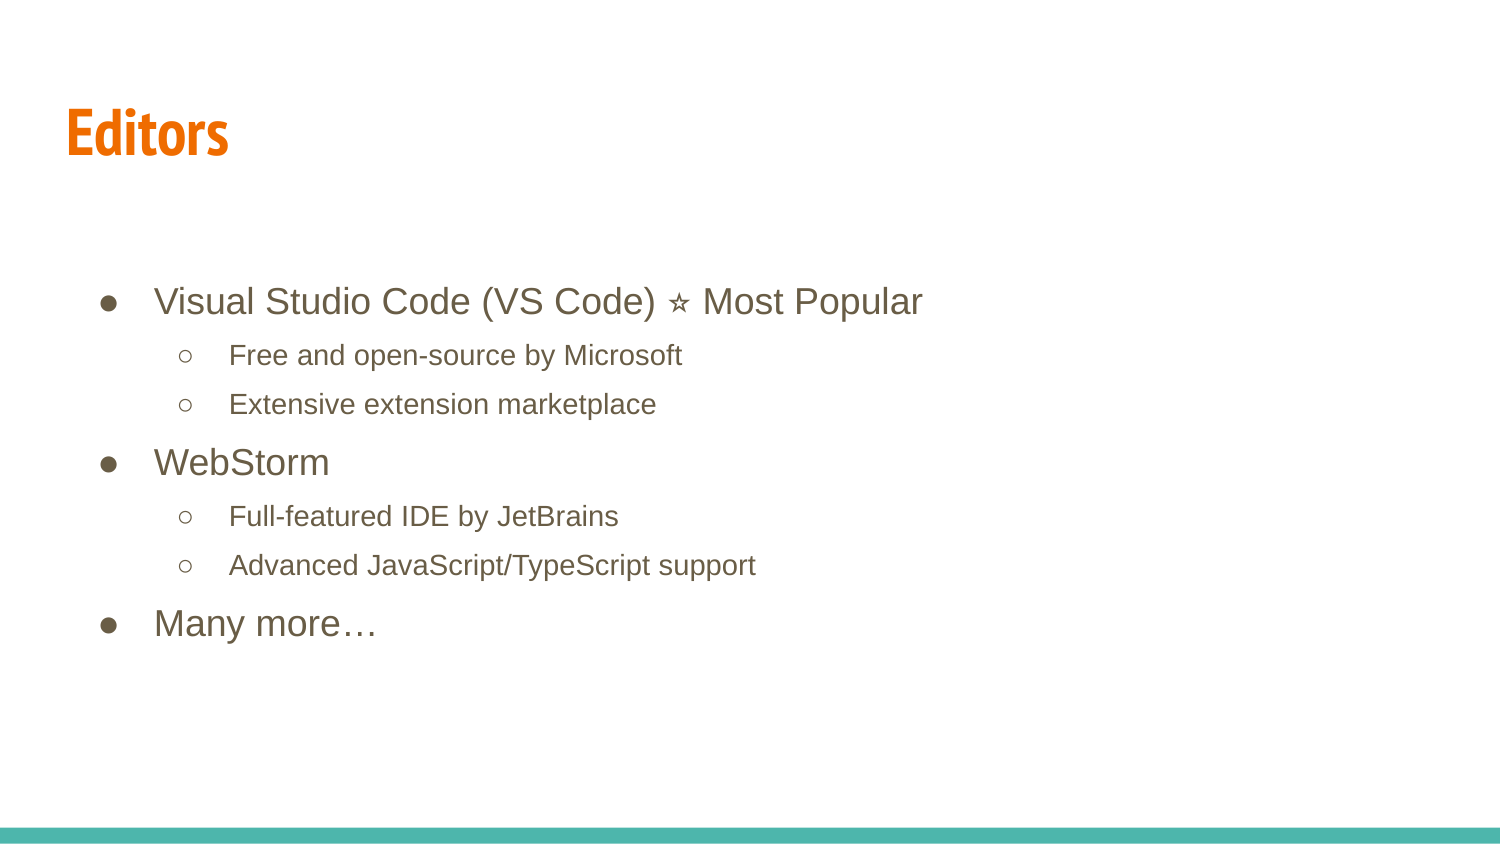

# Editors
Visual Studio Code (VS Code) ⭐ Most Popular
Free and open-source by Microsoft
Extensive extension marketplace
WebStorm
Full-featured IDE by JetBrains
Advanced JavaScript/TypeScript support
Many more…